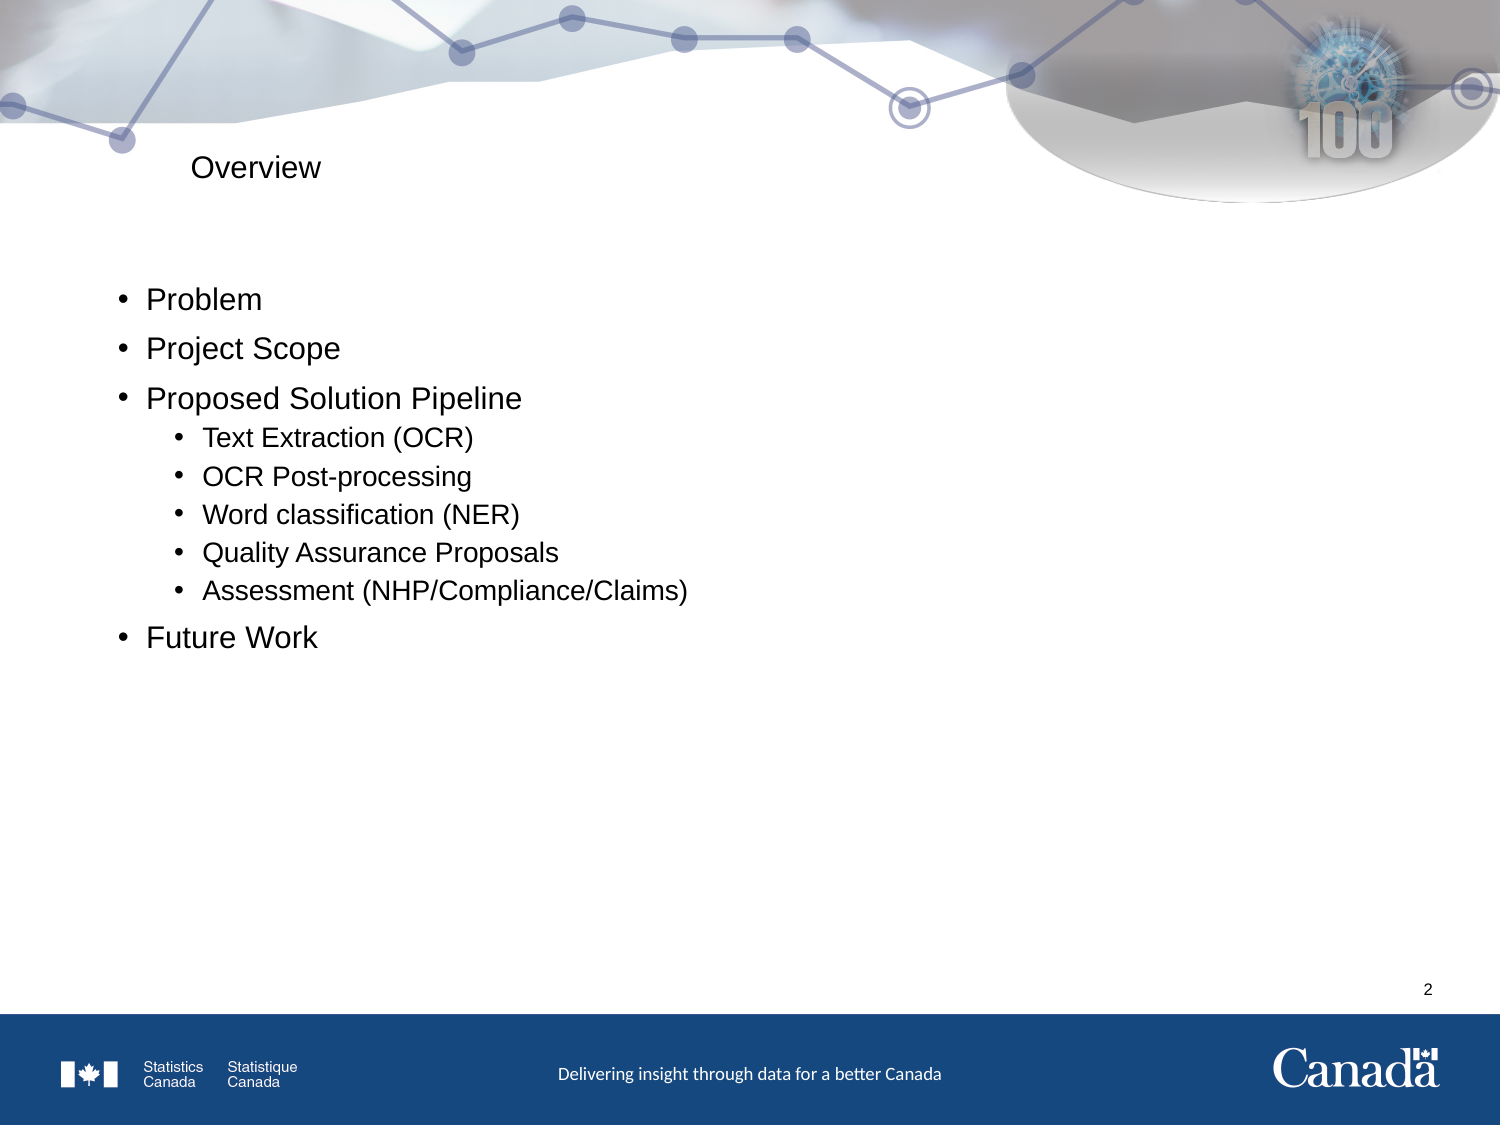

# Overview
Problem
Project Scope
Proposed Solution Pipeline
Text Extraction (OCR)
OCR Post-processing
Word classification (NER)
Quality Assurance Proposals
Assessment (NHP/Compliance/Claims)
Future Work

2